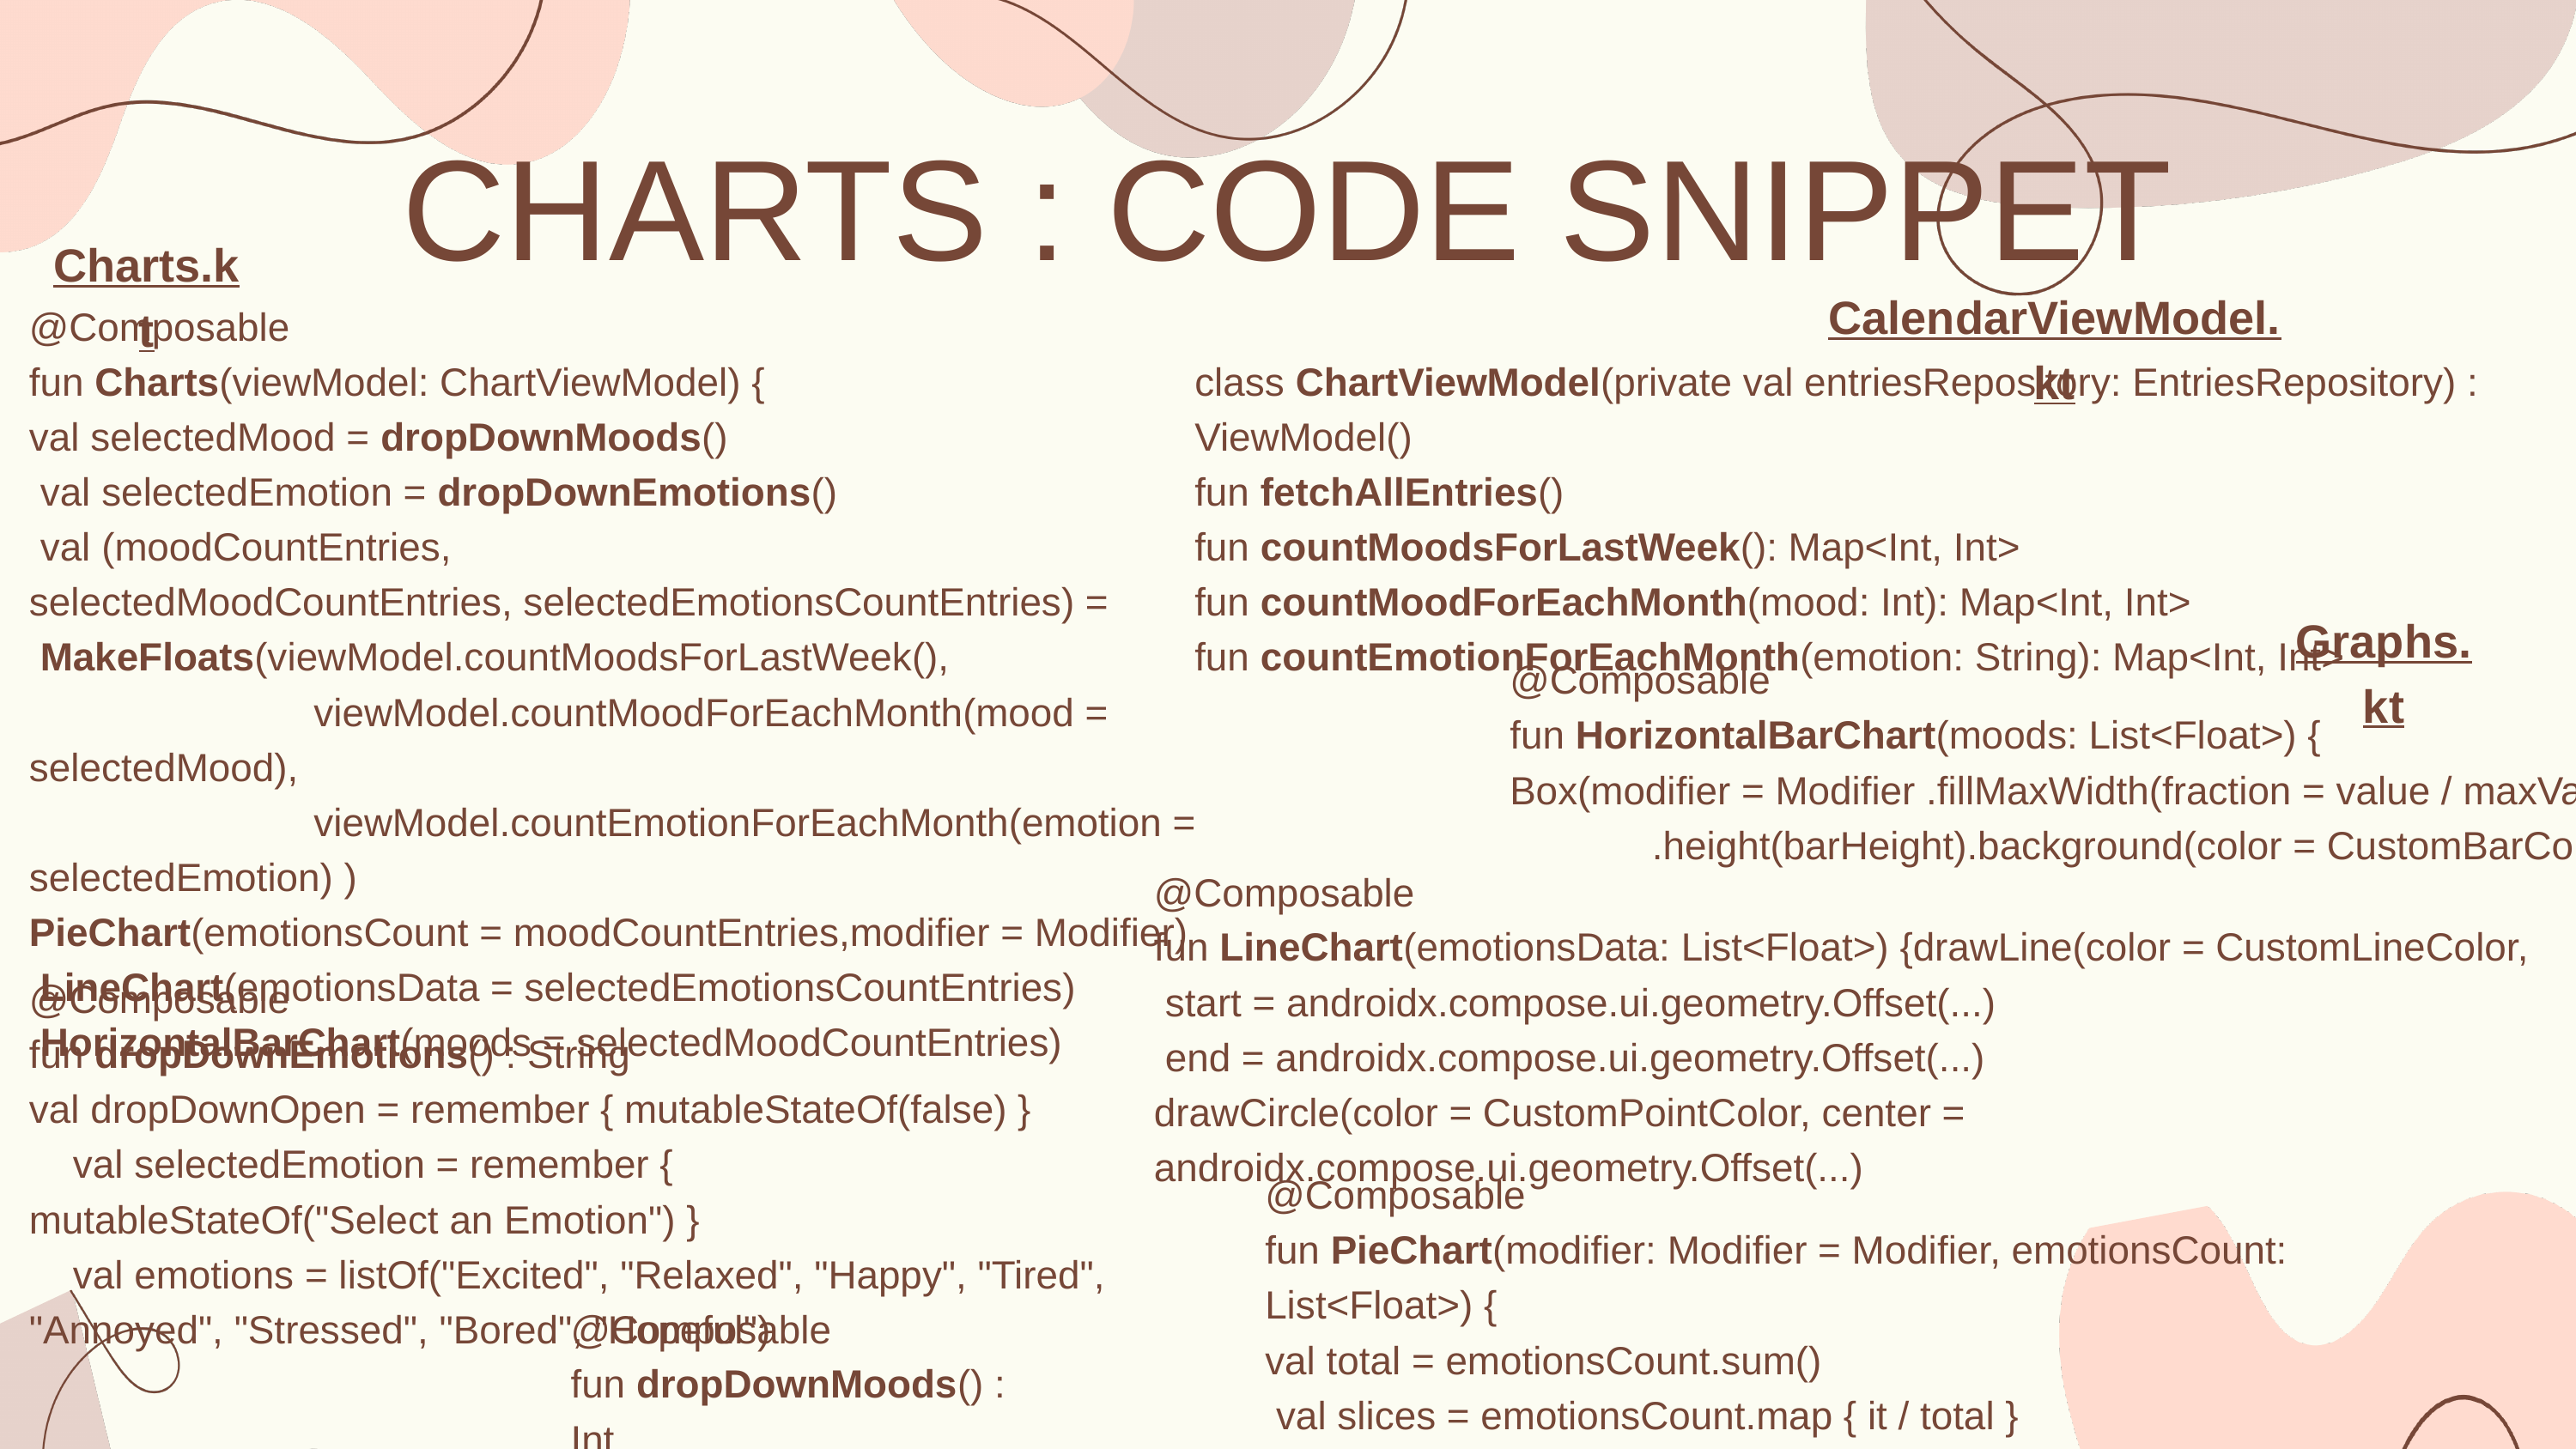

CHARTS : CODE SNIPPET

Charts.kt
CalendarViewModel.kt
@Composable
fun Charts(viewModel: ChartViewModel) {
val selectedMood = dropDownMoods()
 val selectedEmotion = dropDownEmotions()
 val (moodCountEntries,
selectedMoodCountEntries, selectedEmotionsCountEntries) =
 MakeFloats(viewModel.countMoodsForLastWeek(),
                          viewModel.countMoodForEachMonth(mood = selectedMood),
                          viewModel.countEmotionForEachMonth(emotion = selectedEmotion) )
PieChart(emotionsCount = moodCountEntries,modifier = Modifier)
 LineChart(emotionsData = selectedEmotionsCountEntries)
 HorizontalBarChart(moods = selectedMoodCountEntries)

class ChartViewModel(private val entriesRepository: EntriesRepository) : ViewModel()
fun fetchAllEntries()
fun countMoodsForLastWeek(): Map<Int, Int>
fun countMoodForEachMonth(mood: Int): Map<Int, Int>
fun countEmotionForEachMonth(emotion: String): Map<Int, Int>

Graphs.kt
@Composable
fun HorizontalBarChart(moods: List<Float>) {
Box(modifier = Modifier .fillMaxWidth(fraction = value / maxValue)
             .height(barHeight).background(color = CustomBarColor1))}
@Composable
fun LineChart(emotionsData: List<Float>) {drawLine(color = CustomLineColor,
 start = androidx.compose.ui.geometry.Offset(...)
 end = androidx.compose.ui.geometry.Offset(...)
drawCircle(color = CustomPointColor, center = androidx.compose.ui.geometry.Offset(...)

@Composable
fun dropDownEmotions() : String
val dropDownOpen = remember { mutableStateOf(false) }
    val selectedEmotion = remember {
mutableStateOf("Select an Emotion") }
    val emotions = listOf("Excited", "Relaxed", "Happy", "Tired", "Annoyed", "Stressed", "Bored", "Hopeful")

@Composable
fun PieChart(modifier: Modifier = Modifier, emotionsCount: List<Float>) {
val total = emotionsCount.sum()
 val slices = emotionsCount.map { it / total }
 val angles = slices.map { it * 360f } }

@Composable
fun dropDownMoods() : Int